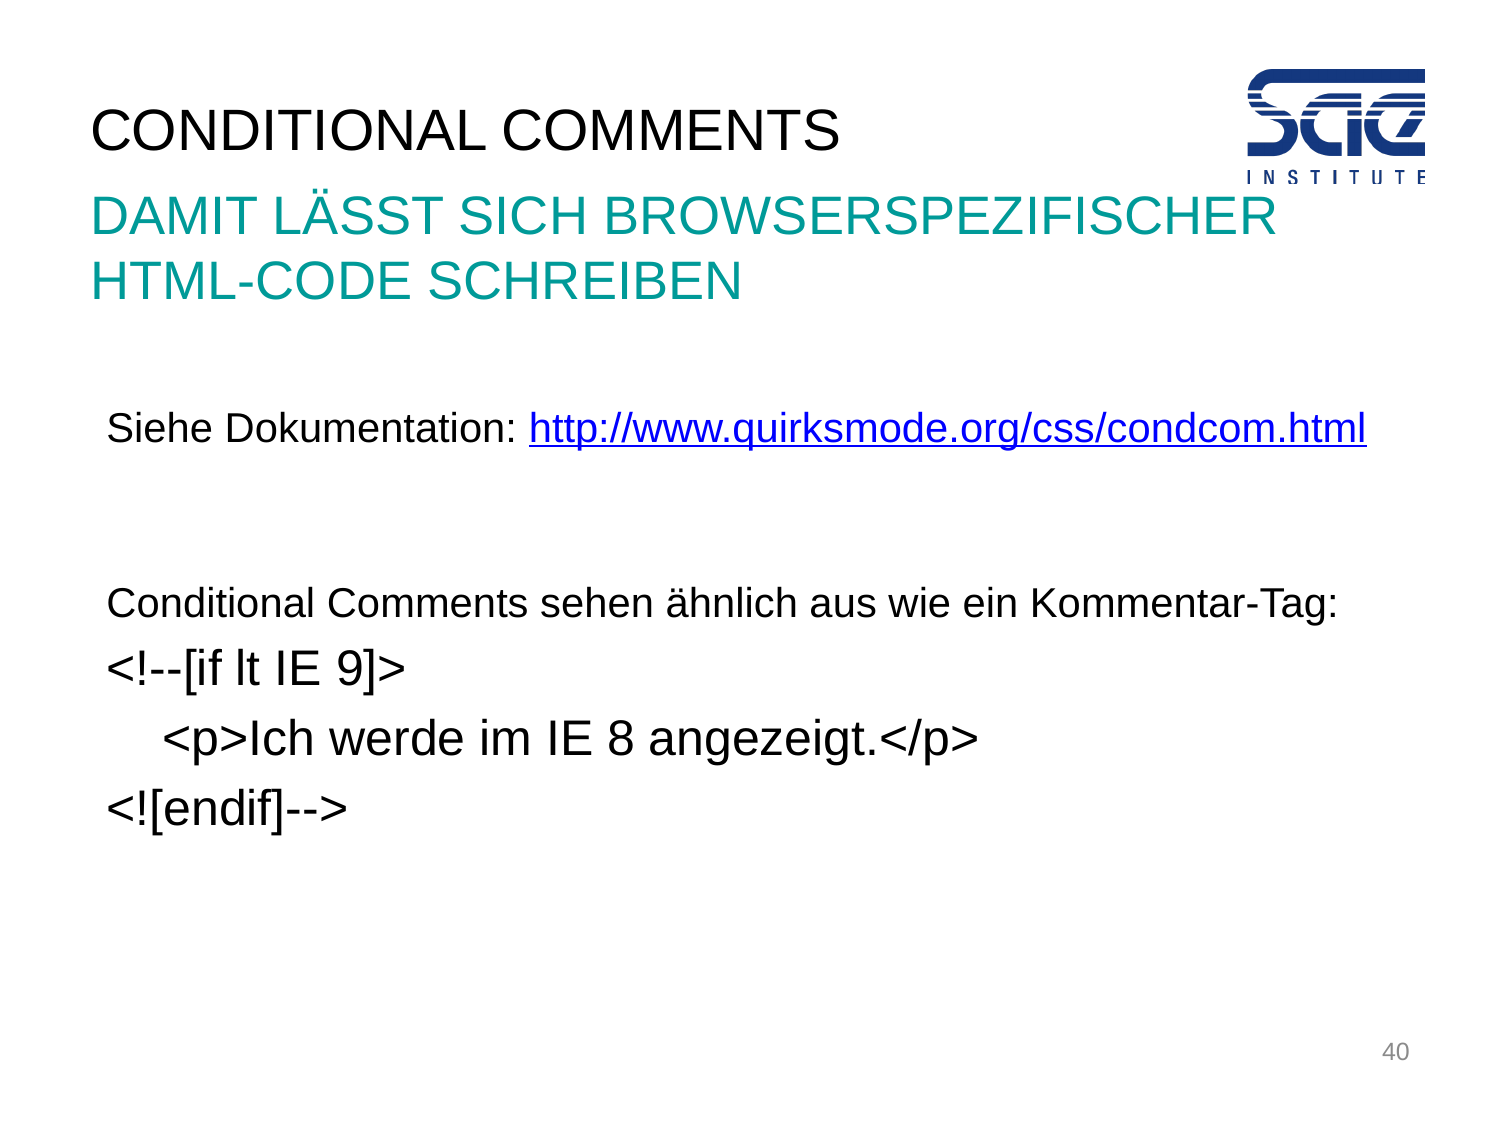

# Conditional Comments
DAMIT LÄSST SICH BROWSERSPEZIFISCHER
HTML-CODE SCHREIBEN
Siehe Dokumentation: http://www.quirksmode.org/css/condcom.html

Conditional Comments sehen ähnlich aus wie ein Kommentar-Tag:
<!--[if lt IE 9]>
	<p>Ich werde im IE 8 angezeigt.</p>
<![endif]-->
40